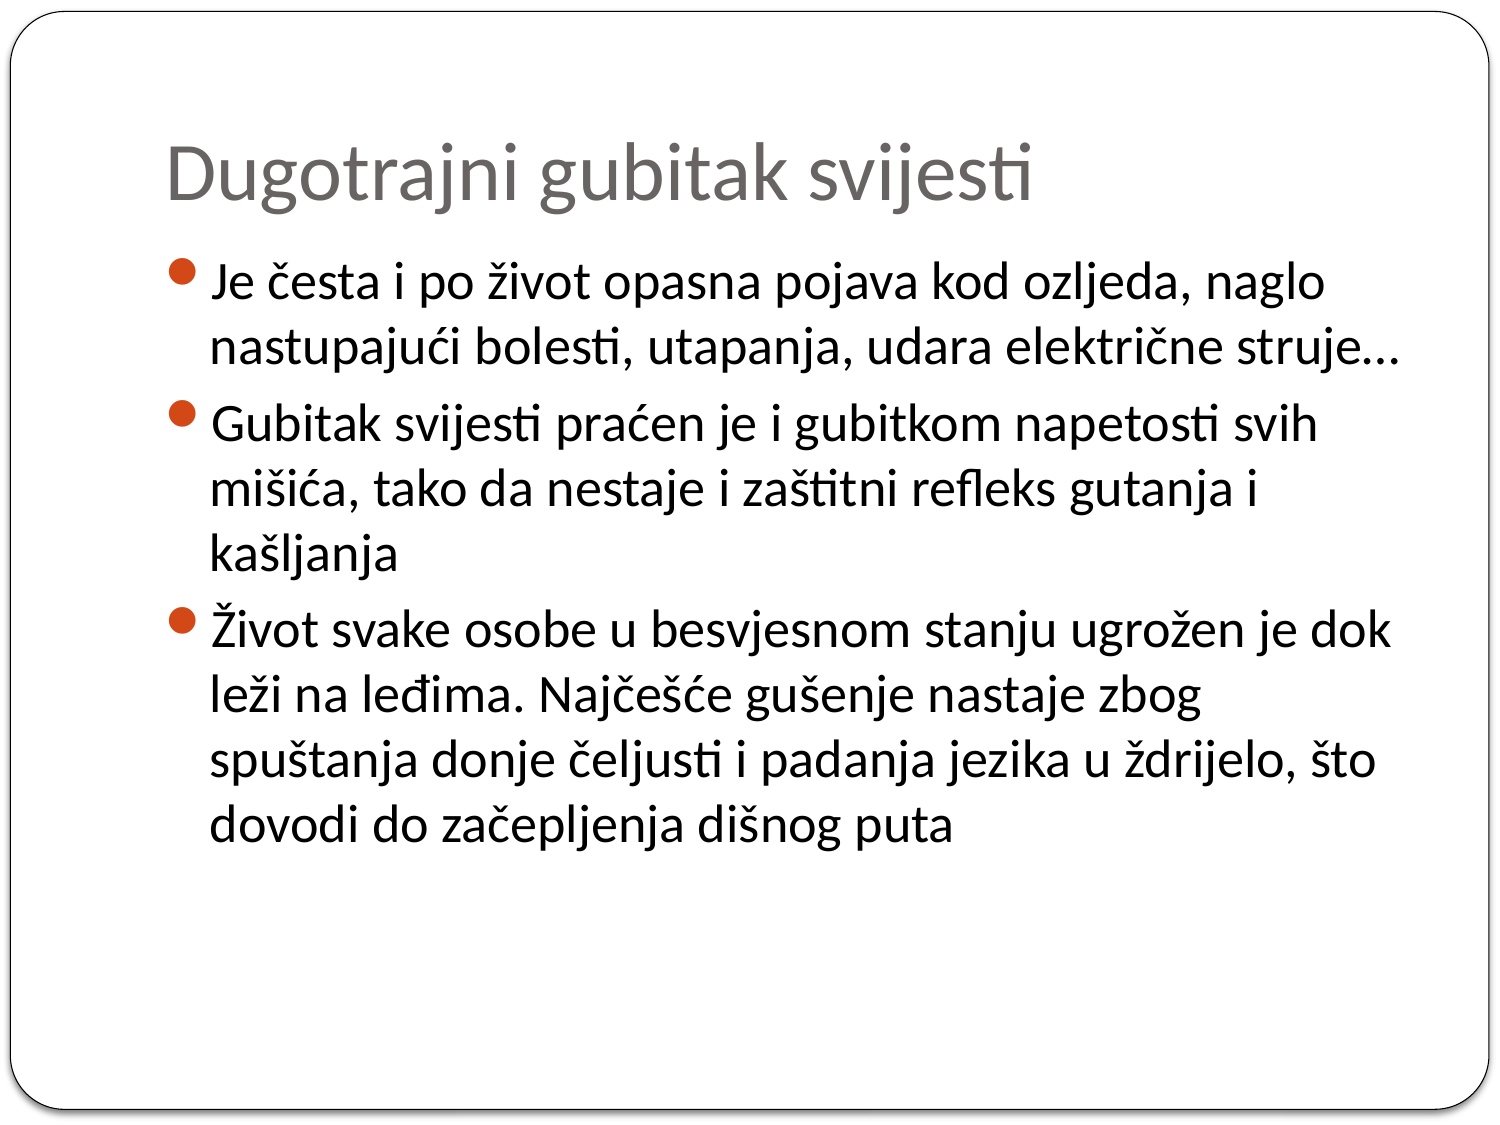

# Dugotrajni gubitak svijesti
Je česta i po život opasna pojava kod ozljeda, naglo nastupajući bolesti, utapanja, udara električne struje…
Gubitak svijesti praćen je i gubitkom napetosti svih mišića, tako da nestaje i zaštitni refleks gutanja i kašljanja
Život svake osobe u besvjesnom stanju ugrožen je dok leži na leđima. Najčešće gušenje nastaje zbog spuštanja donje čeljusti i padanja jezika u ždrijelo, što dovodi do začepljenja dišnog puta